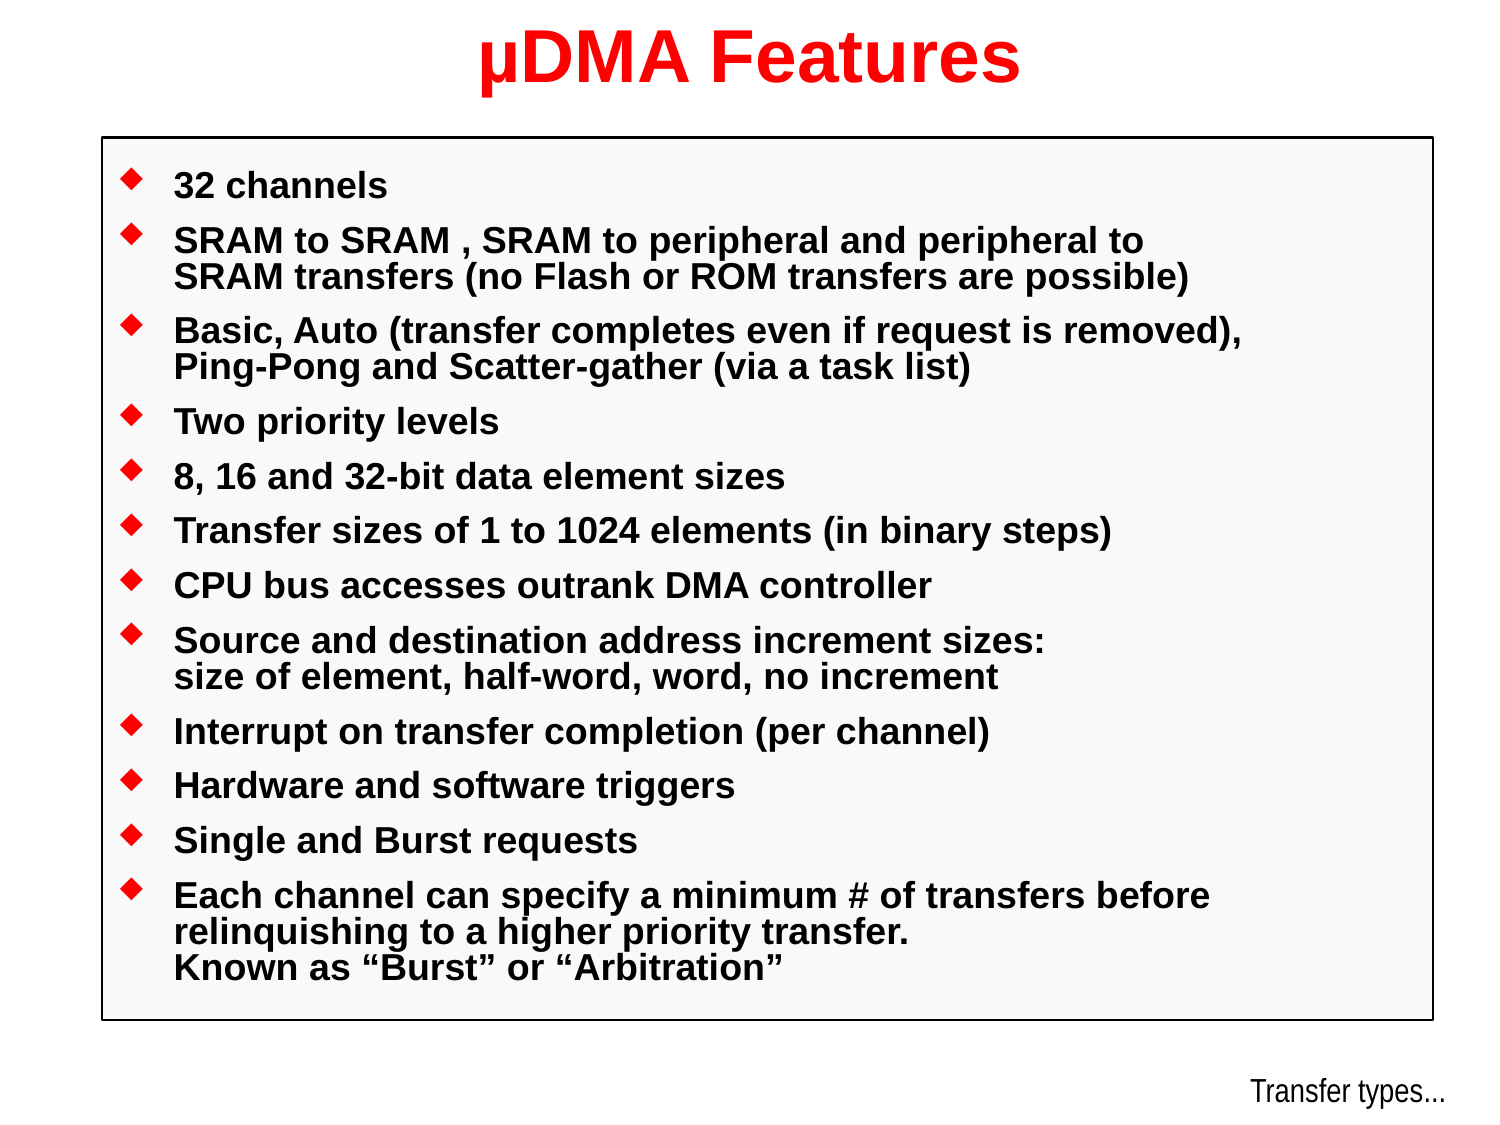

# µDMA Features
32 channels
SRAM to SRAM , SRAM to peripheral and peripheral to
SRAM transfers (no Flash or ROM transfers are possible)
Basic, Auto (transfer completes even if request is removed),
Ping-Pong and Scatter-gather (via a task list)
Two priority levels
8, 16 and 32-bit data element sizes
Transfer sizes of 1 to 1024 elements (in binary steps)
CPU bus accesses outrank DMA controller
Source and destination address increment sizes:
size of element, half-word, word, no increment
Interrupt on transfer completion (per channel)
Hardware and software triggers
Single and Burst requests
Each channel can specify a minimum # of transfers before
relinquishing to a higher priority transfer.
Known as “Burst” or “Arbitration”

Transfer types...